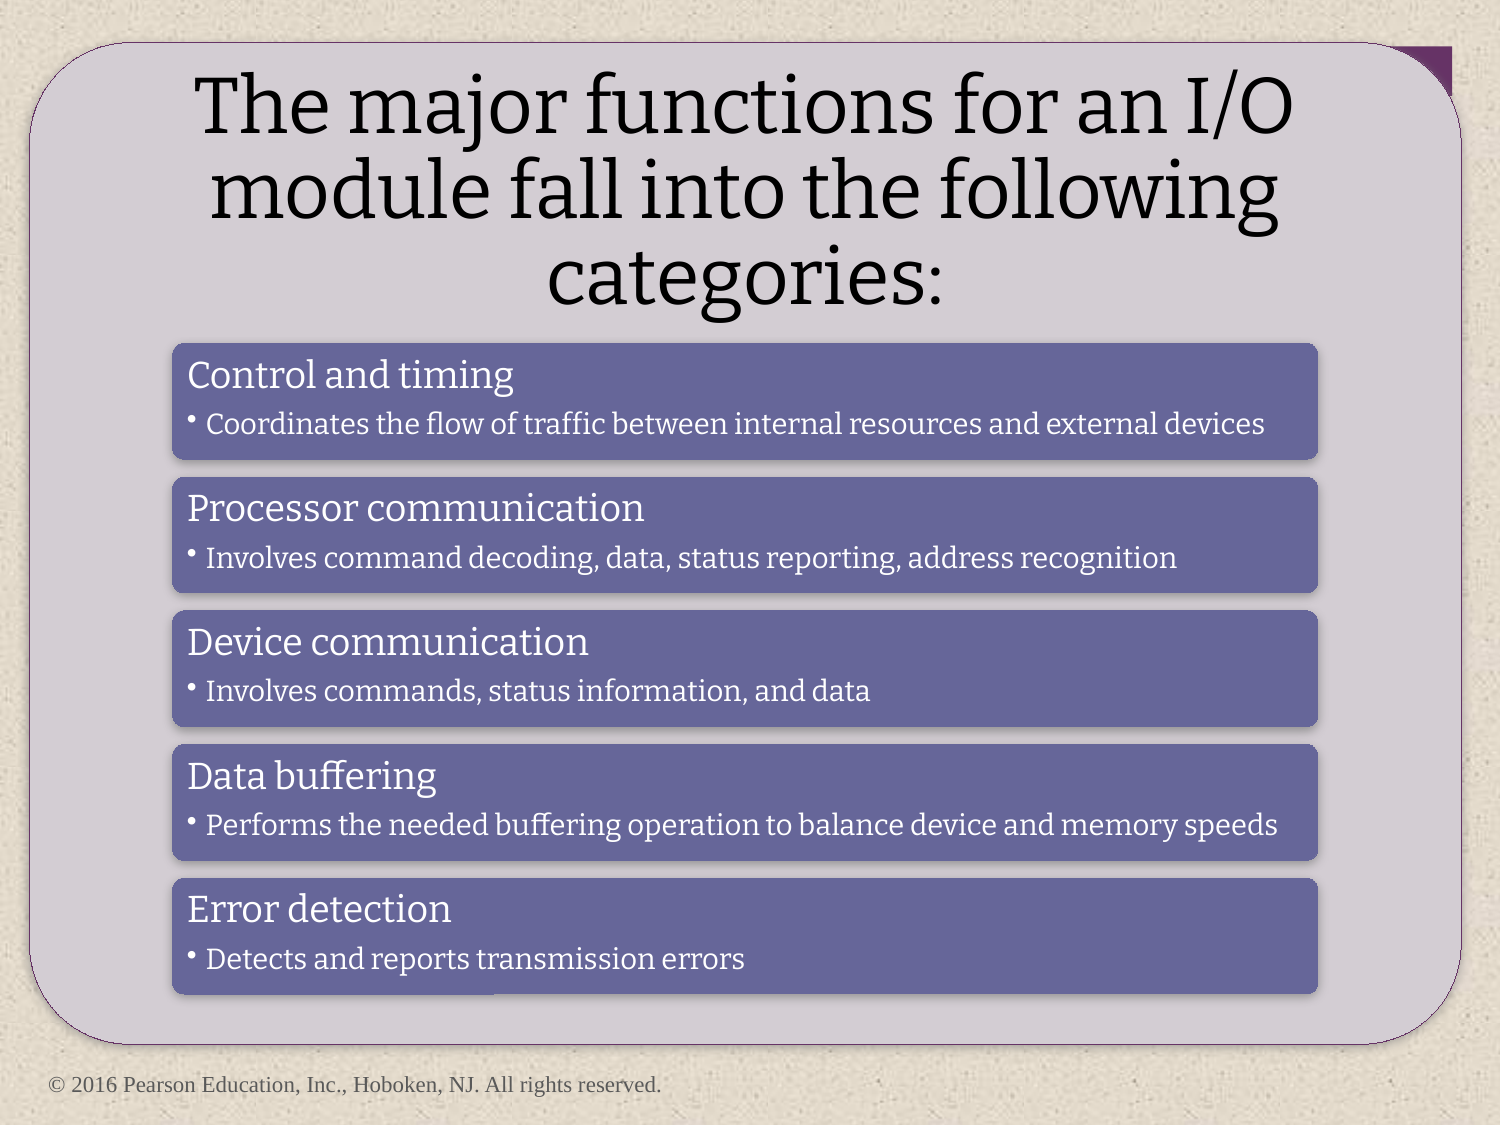

The major functions for an I/O module fall into the following categories:
Control and timing
Coordinates the flow of traffic between internal resources and external devices
Processor communication
Involves command decoding, data, status reporting, address recognition
Device communication
Involves commands, status information, and data
Data buffering
Performs the needed buffering operation to balance device and memory speeds
Error detection
Detects and reports transmission errors
© 2016 Pearson Education, Inc., Hoboken, NJ. All rights reserved.